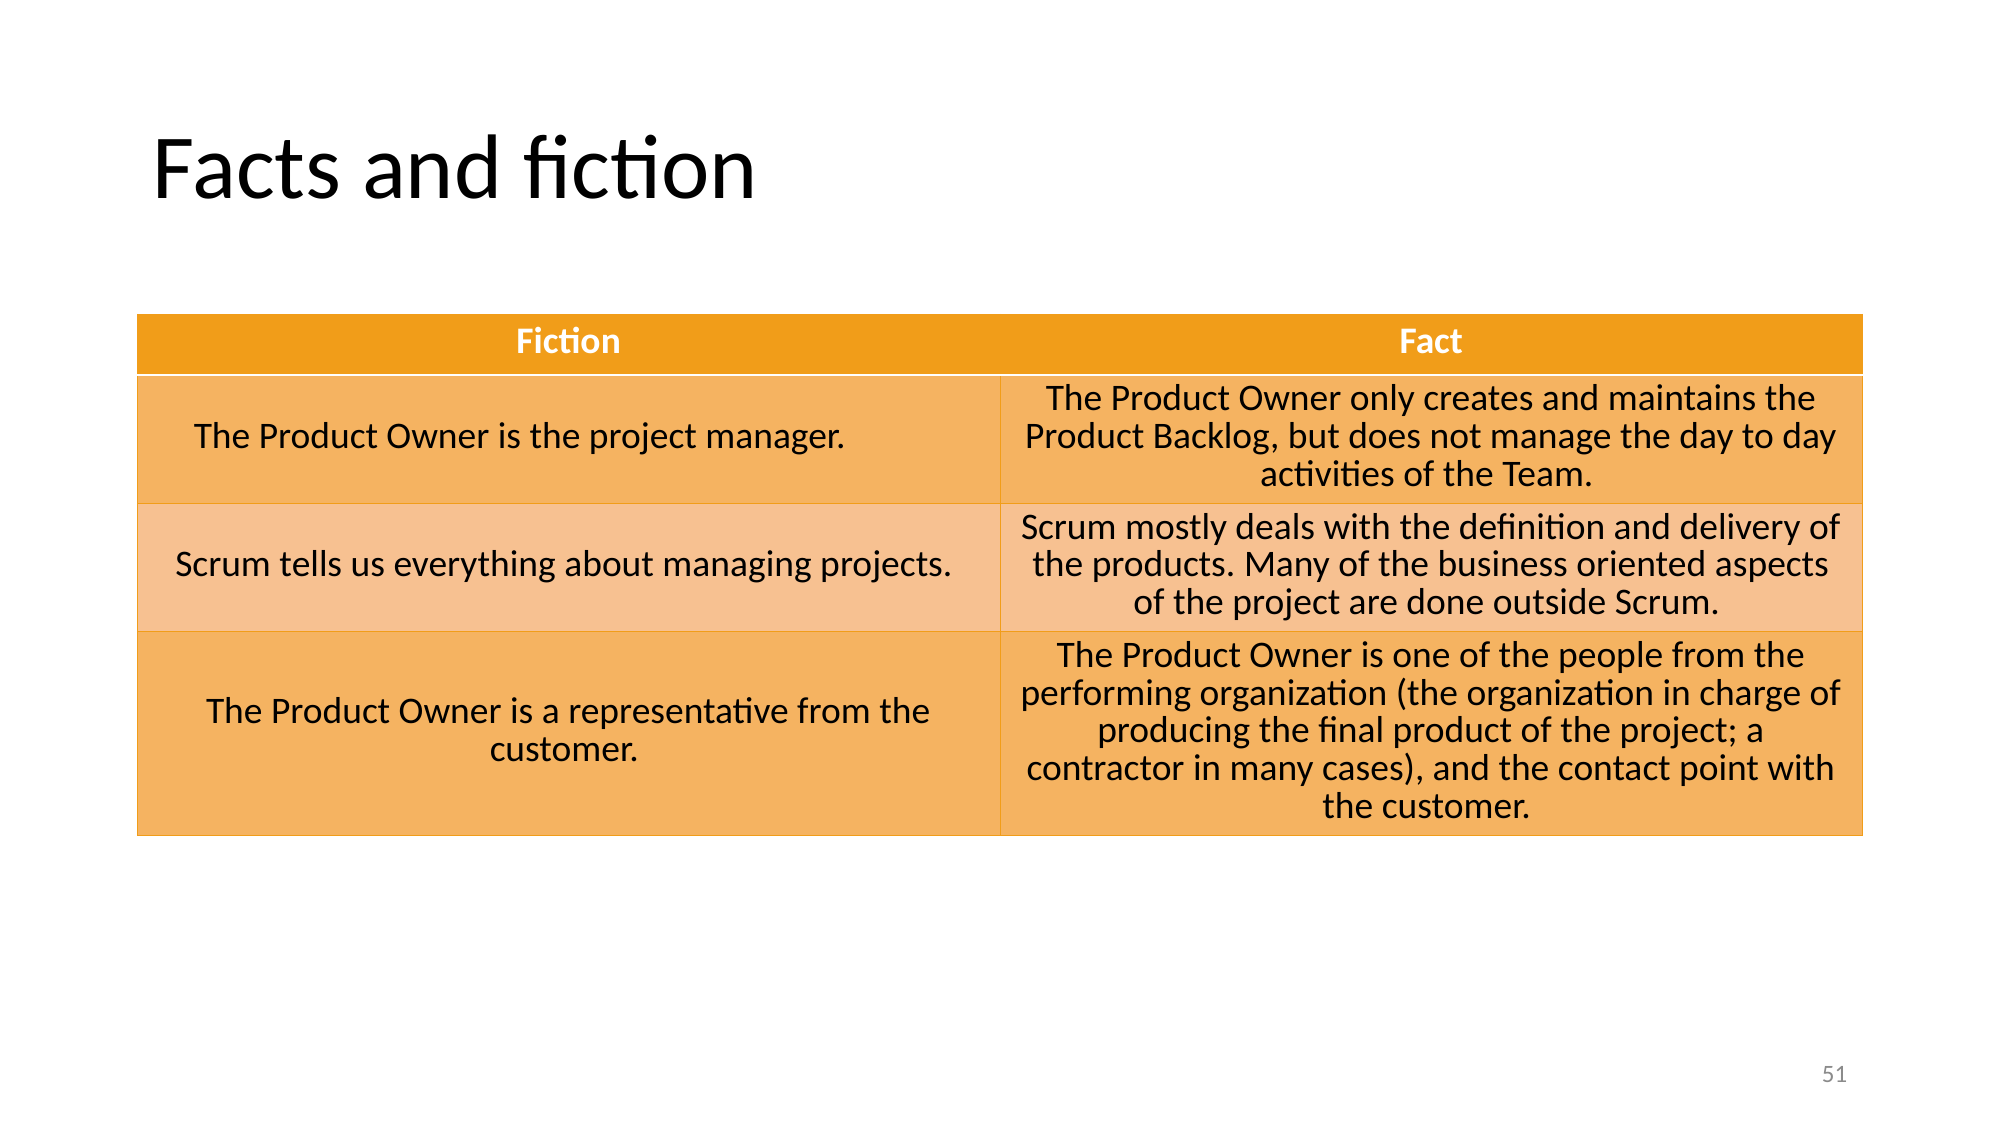

# Facts and fiction
| Fiction | Fact |
| --- | --- |
| The Product Owner is the project manager. | The Product Owner only creates and maintains the Product Backlog, but does not manage the day to day activities of the Team. |
| Scrum tells us everything about managing projects. | Scrum mostly deals with the definition and delivery of the products. Many of the business oriented aspects of the project are done outside Scrum. |
| The Product Owner is a representative from the customer. | The Product Owner is one of the people from the performing organization (the organization in charge of producing the final product of the project; a contractor in many cases), and the contact point with the customer. |
51